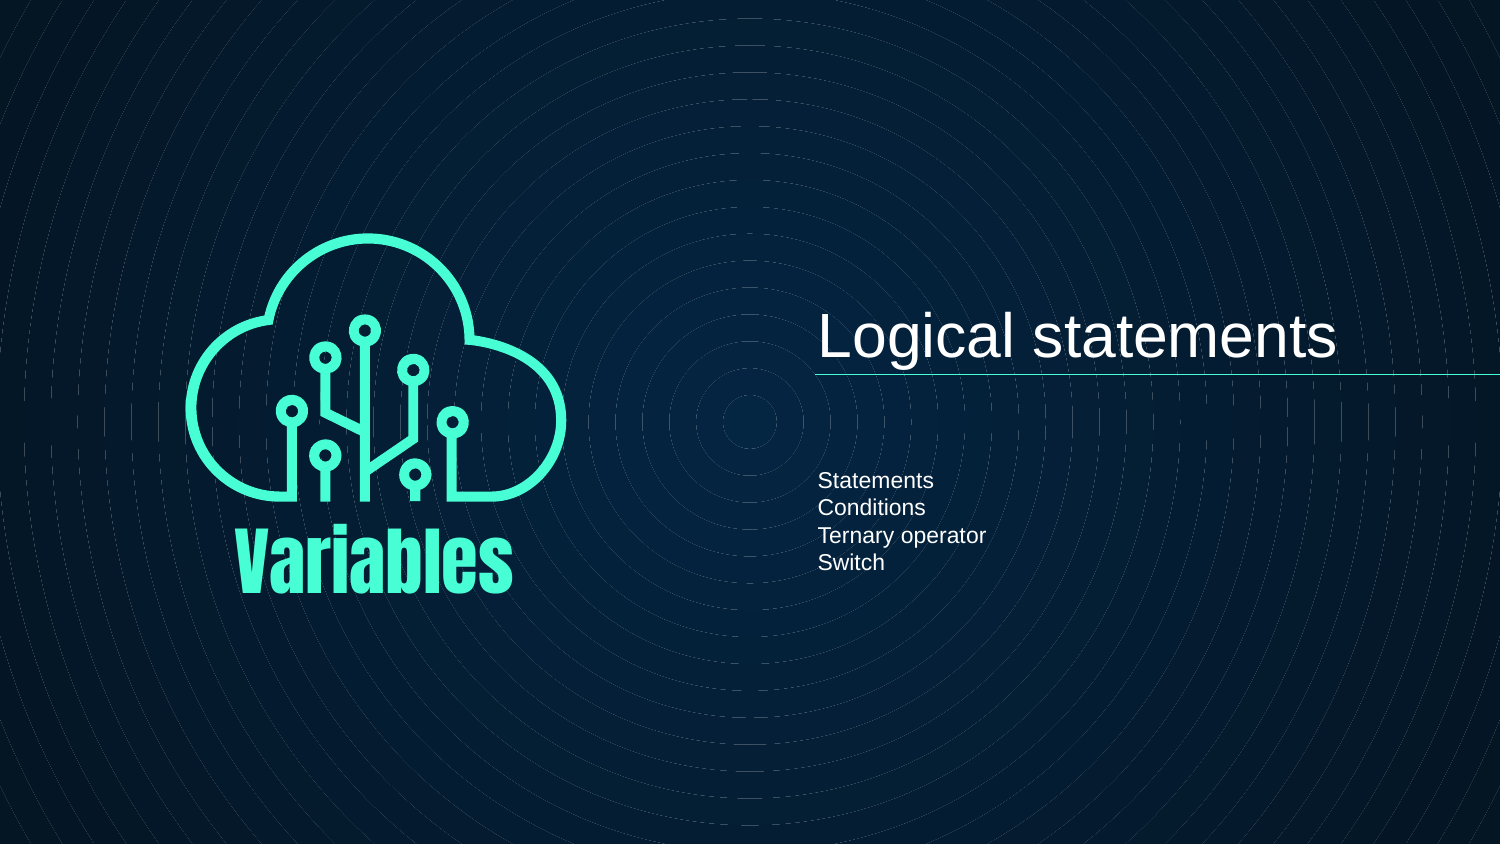

# Logical statements
Statements
Conditions
Ternary operator
Switch

Variables